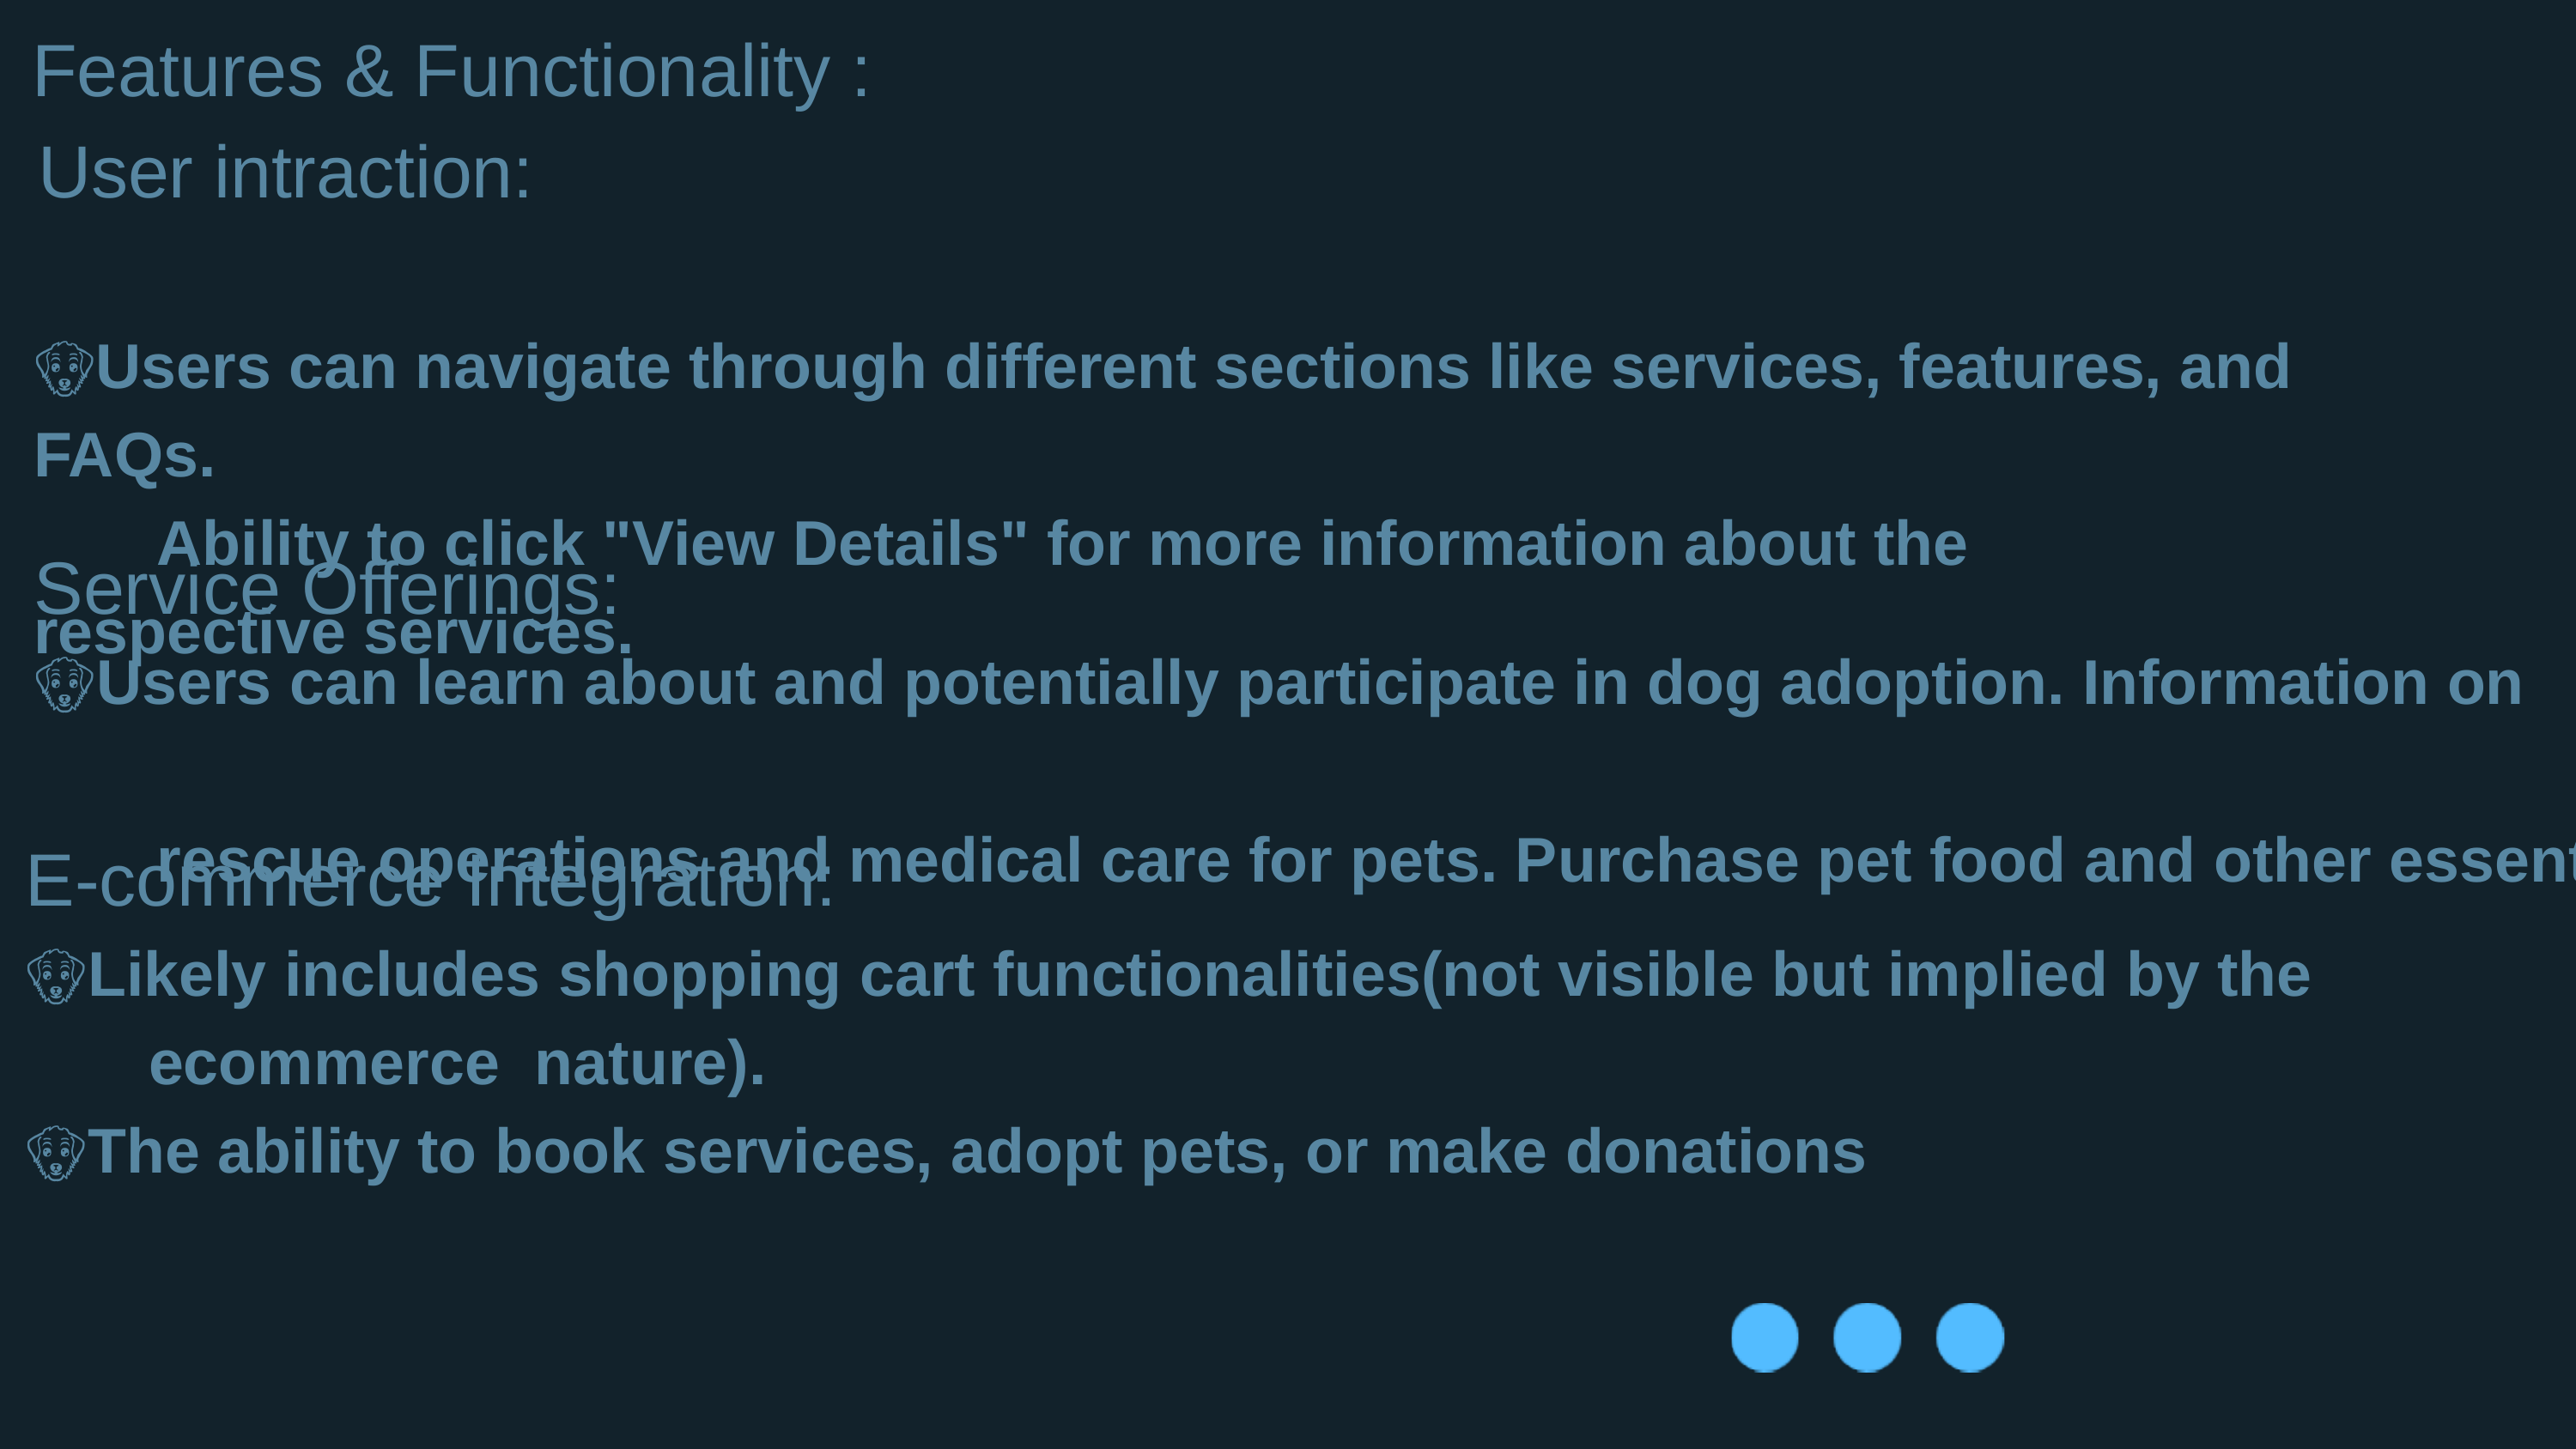

Features & Functionality :
User intraction:

🐶Users can navigate through different sections like services, features, and FAQs.
       Ability to click "View Details" for more information about the respective services.

Service Offerings:
🐶Users can learn about and potentially participate in dog adoption. Information on
       rescue operations and medical care for pets. Purchase pet food and other essentials.

E-commerce Integration:
🐶Likely includes shopping cart functionalities(not visible but implied by the
       ecommerce  nature).
🐶The ability to book services, adopt pets, or make donations